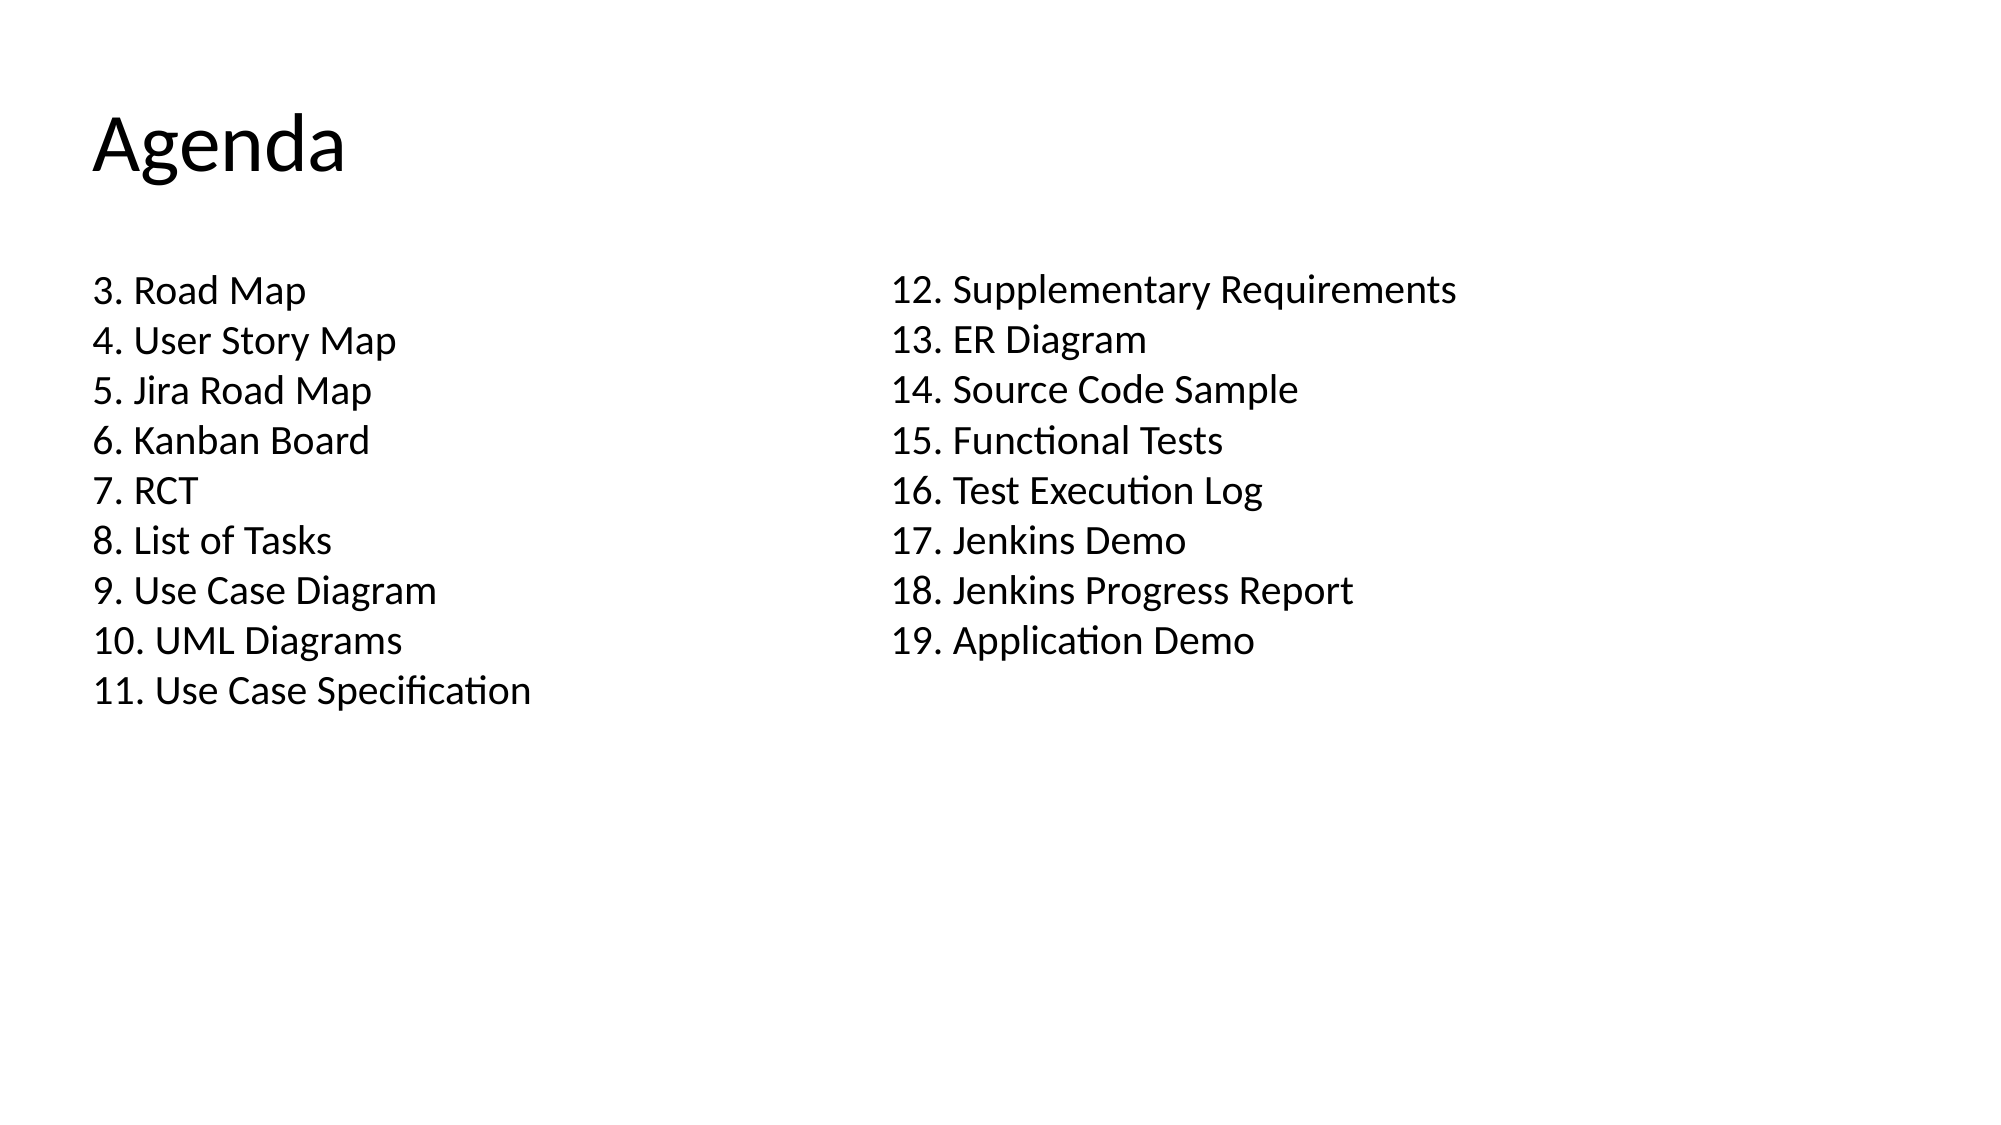

Agenda
3. Road Map
4. User Story Map
5. Jira Road Map
6. Kanban Board
7. RCT
8. List of Tasks
9. Use Case Diagram
10. UML Diagrams
11. Use Case Specification
12. Supplementary Requirements
13. ER Diagram
14. Source Code Sample
15. Functional Tests
16. Test Execution Log
17. Jenkins Demo
18. Jenkins Progress Report
19. Application Demo